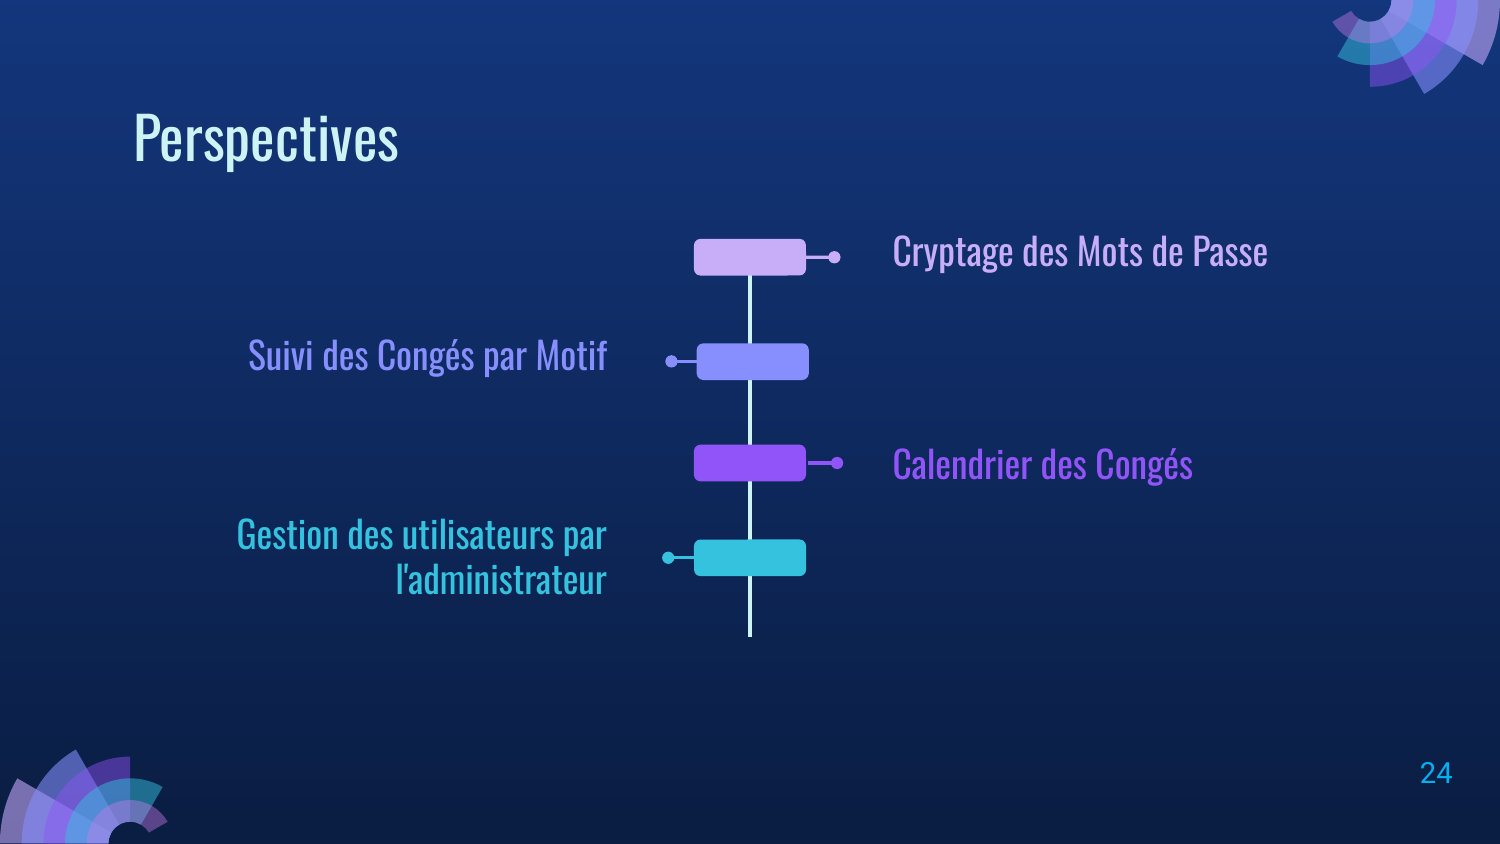

# Perspectives
Cryptage des Mots de Passe

Suivi des Congés par Motif

Calendrier des Congés

Gestion des utilisateurs par l'administrateur

24